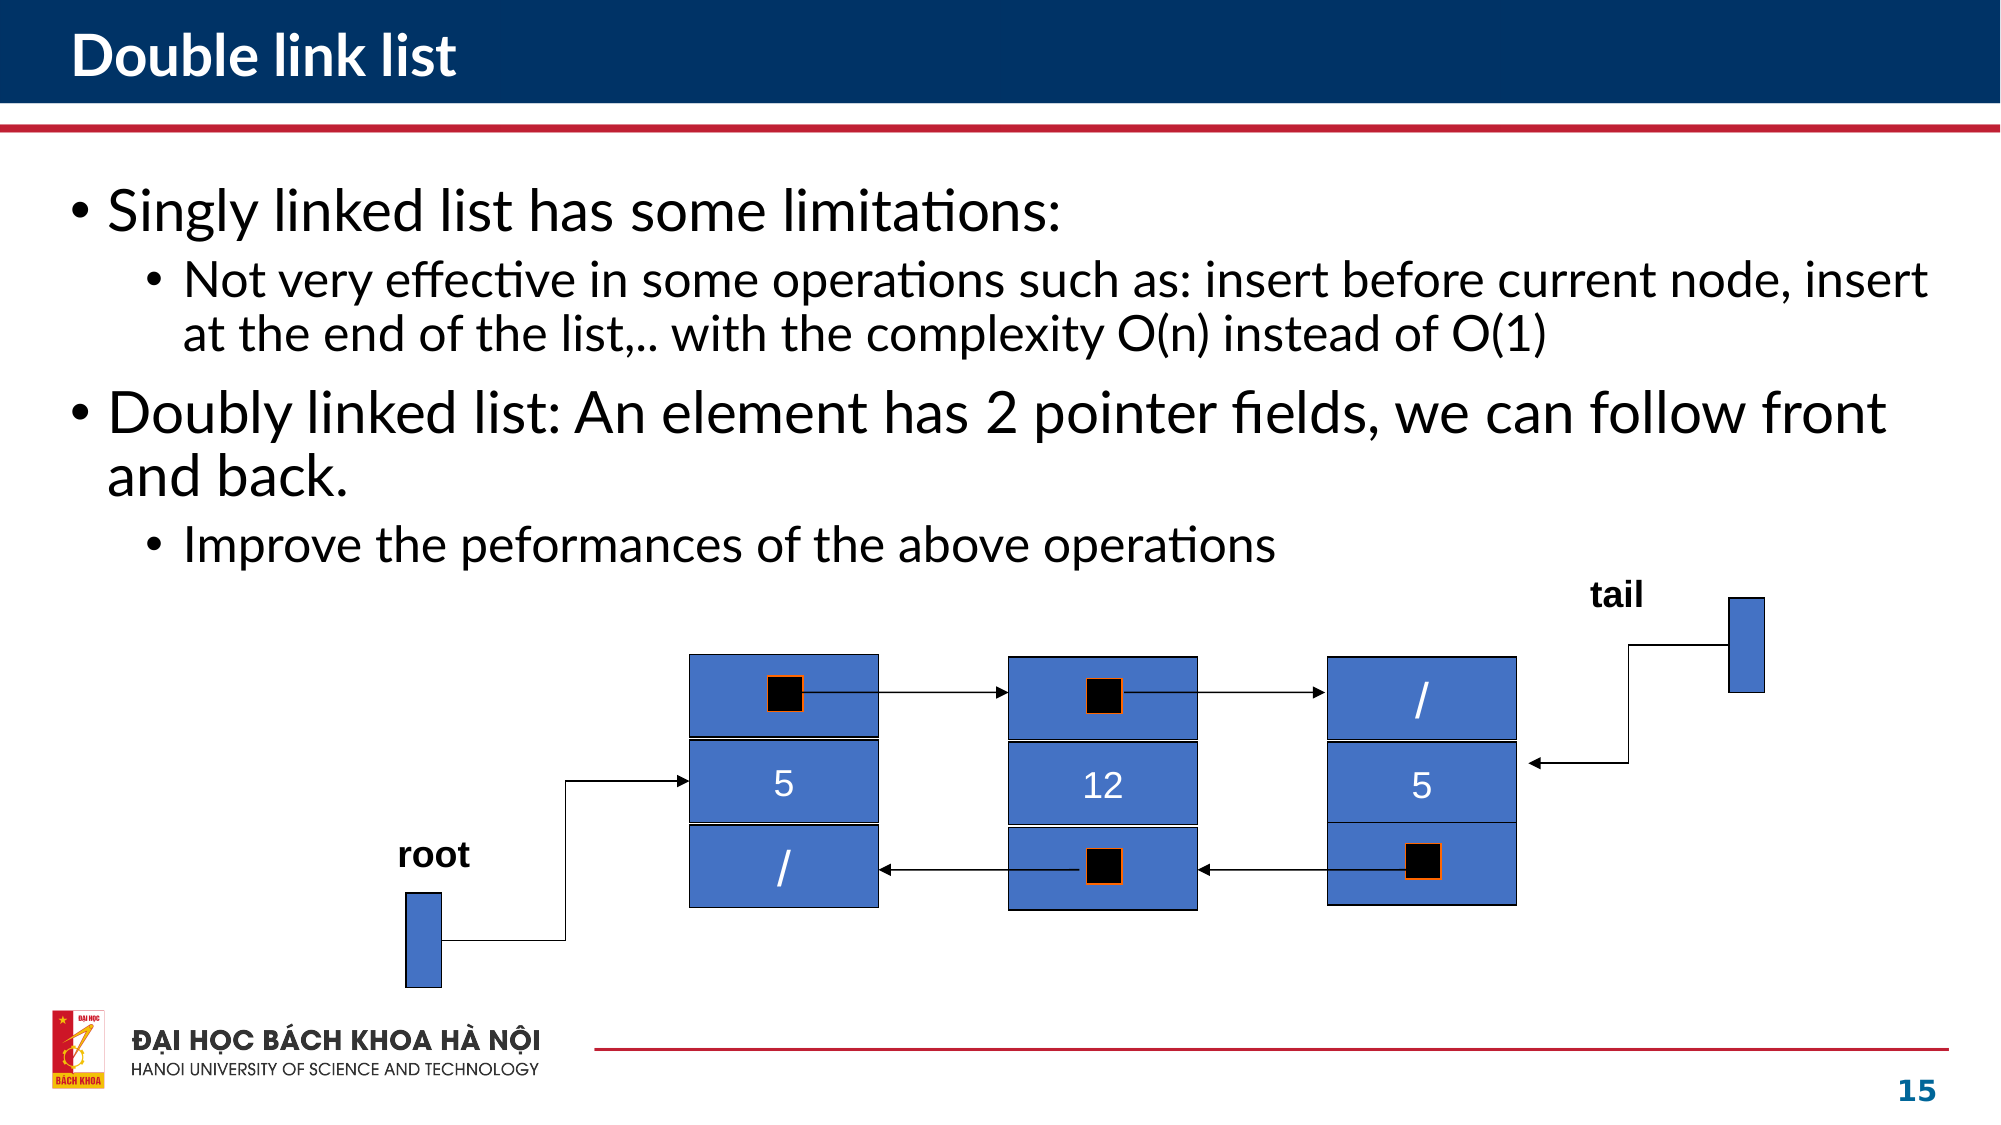

# Double link list
Singly linked list has some limitations:
Not very effective in some operations such as: insert before current node, insert at the end of the list,.. with the complexity O(n) instead of O(1)
Doubly linked list: An element has 2 pointer fields, we can follow front and back.
Improve the peformances of the above operations

tail

/

5
12
5
root

/

15